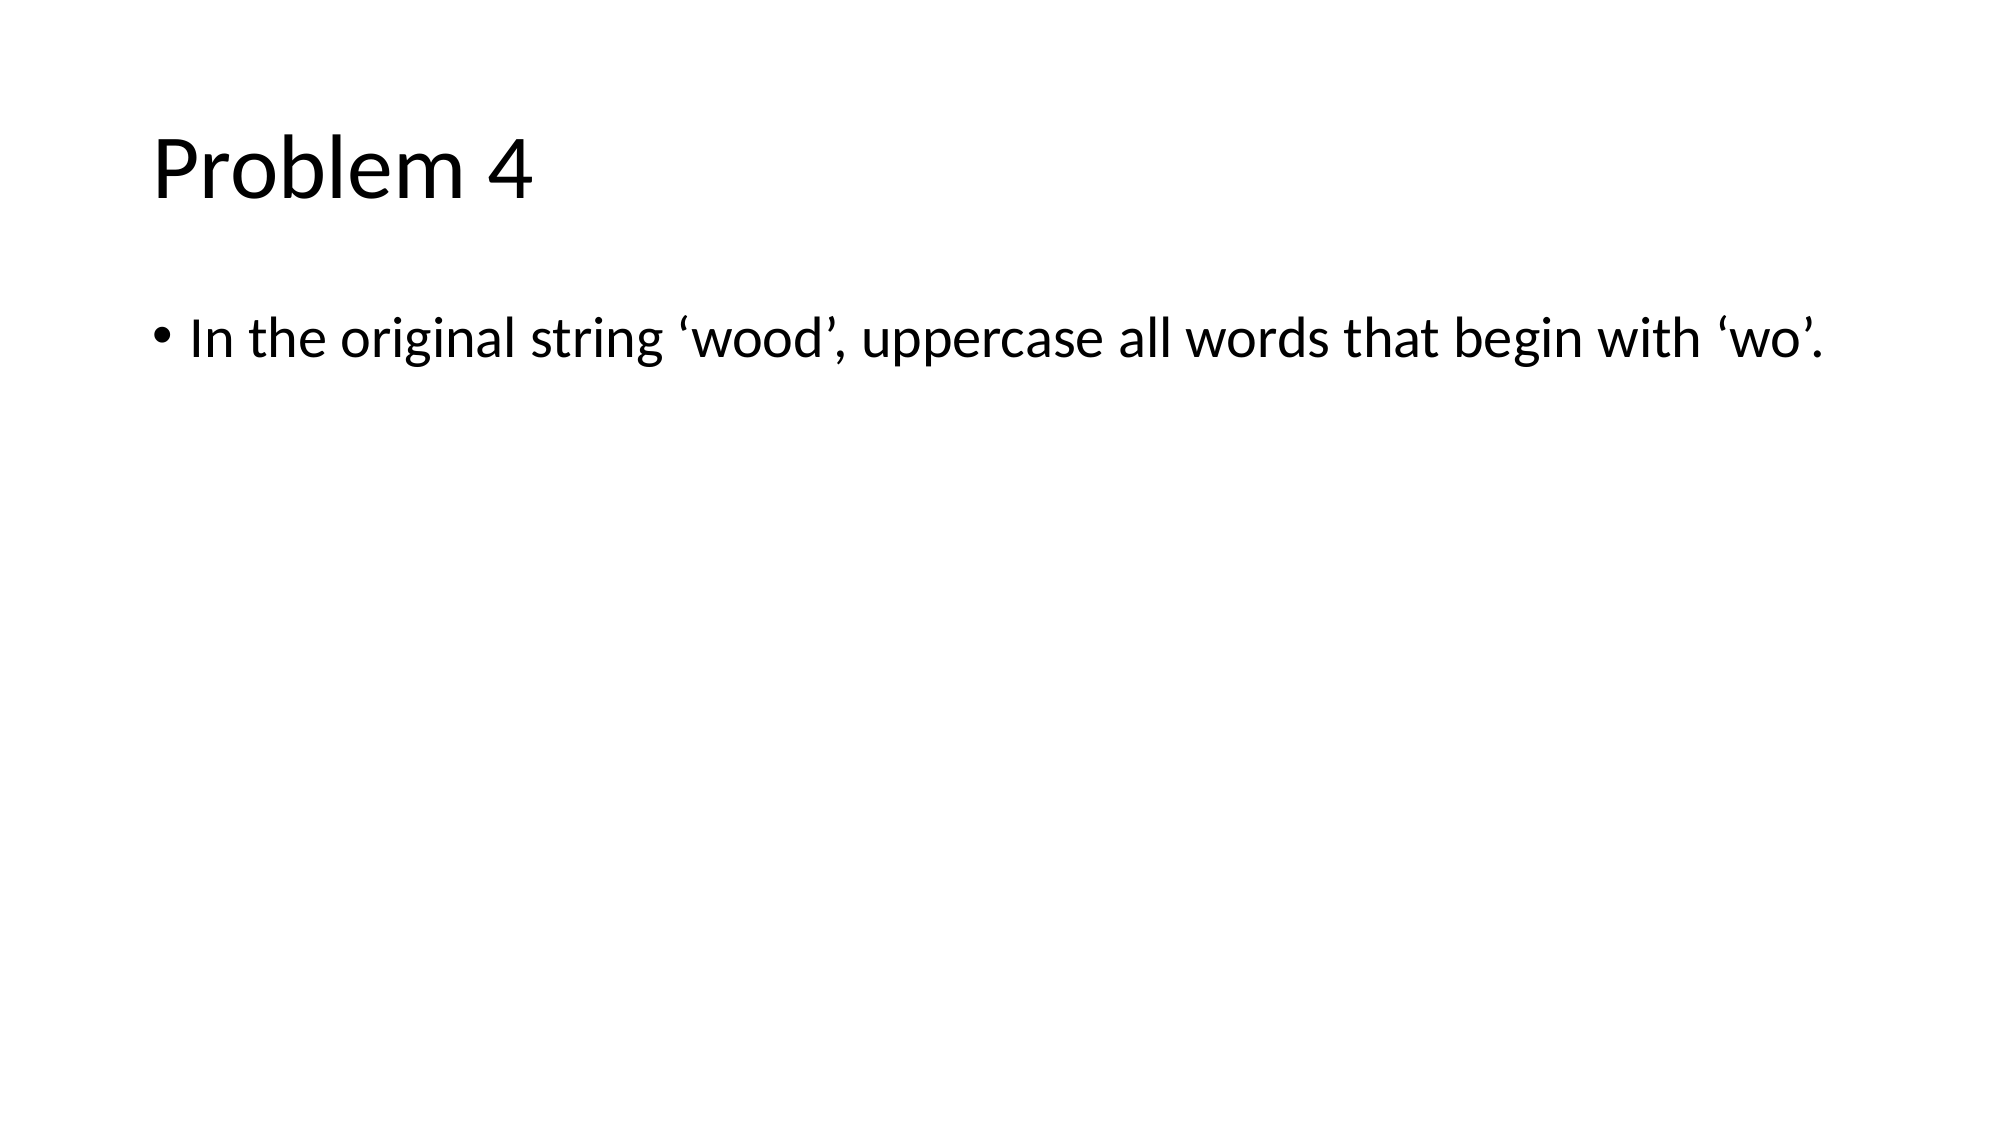

# Problem 4
In the original string ‘wood’, uppercase all words that begin with ‘wo’.